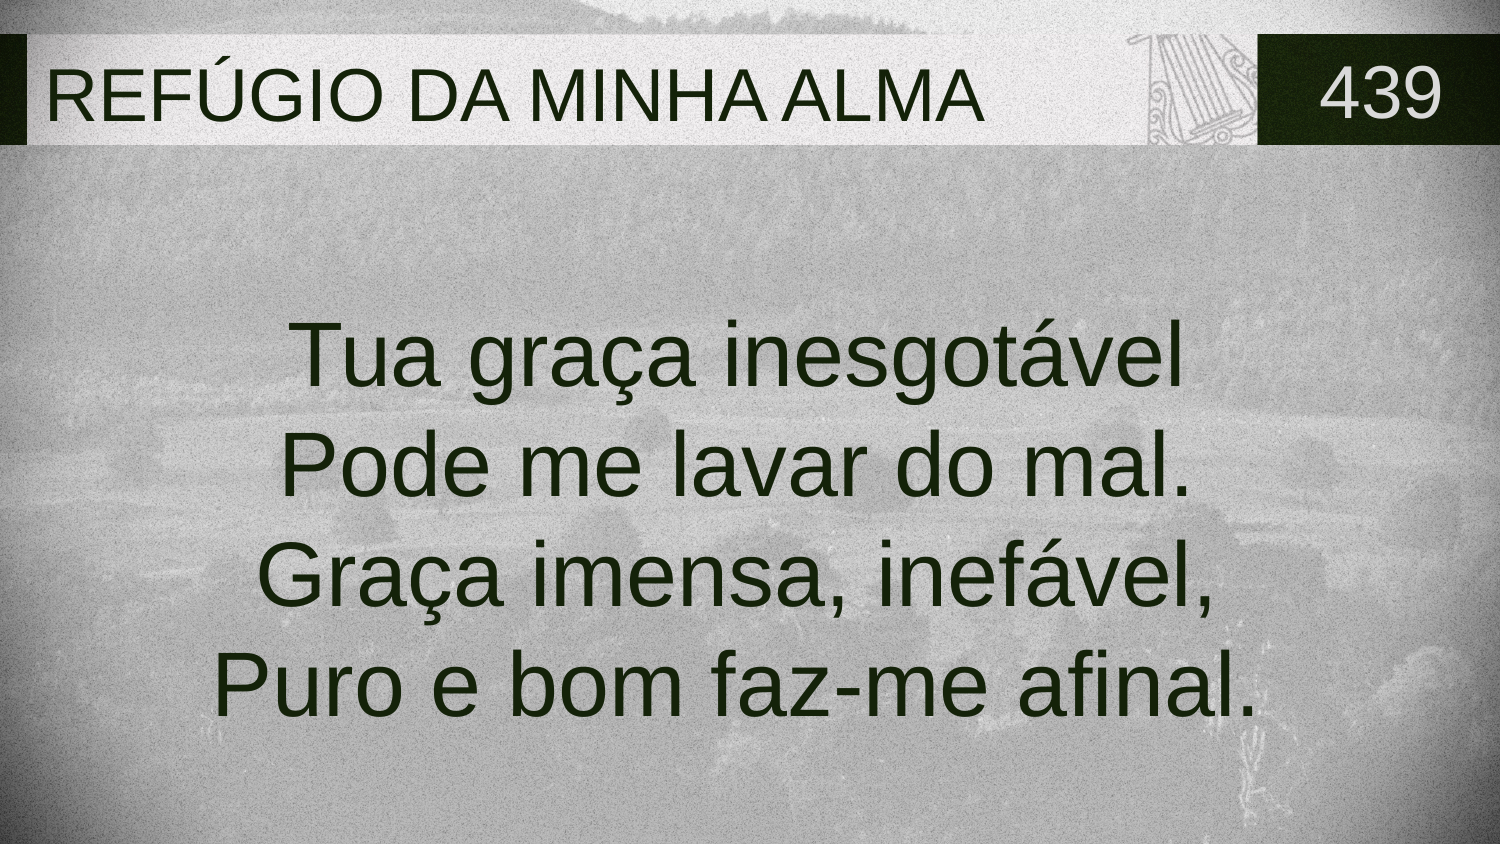

# REFÚGIO DA MINHA ALMA
439
Tua graça inesgotável
Pode me lavar do mal.
Graça imensa, inefável,
Puro e bom faz-me afinal.